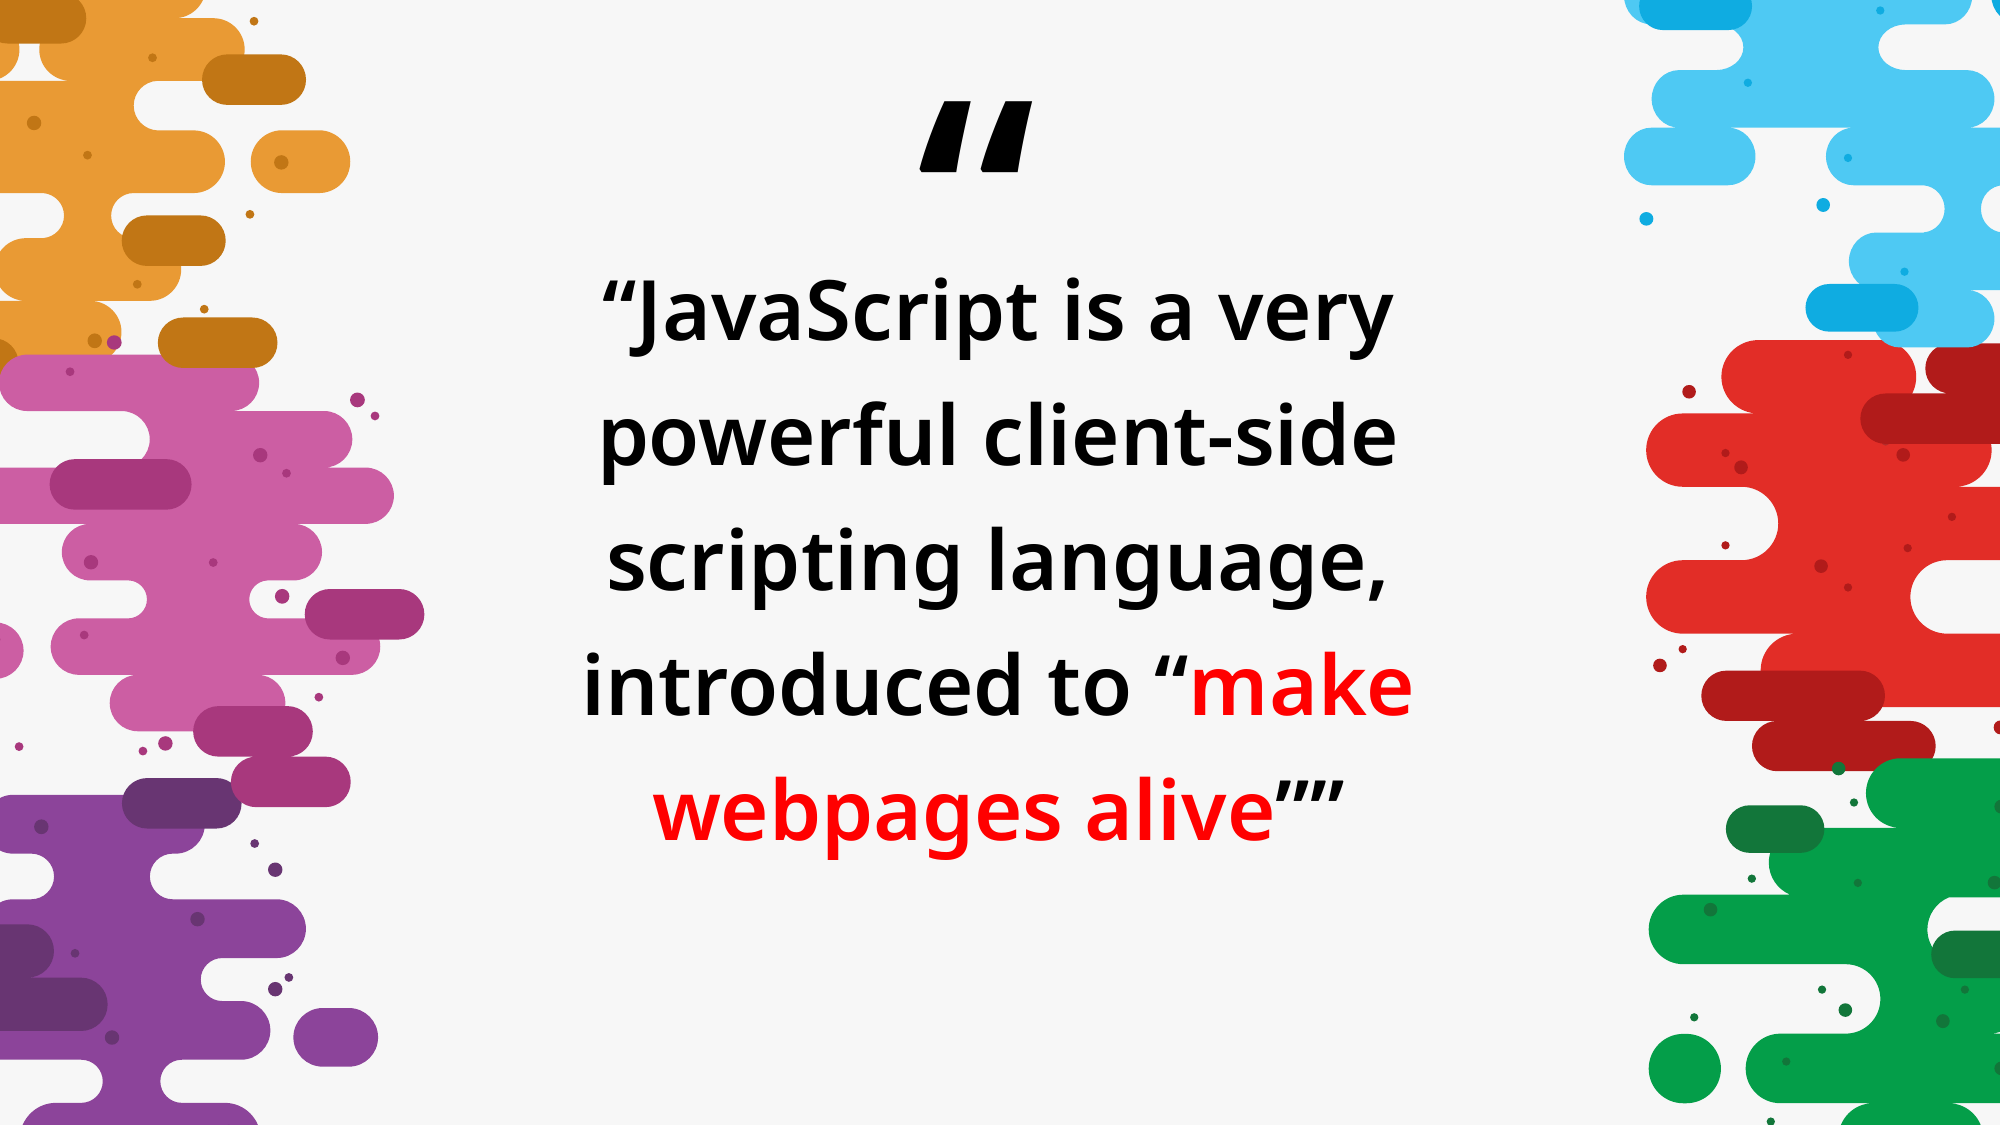

“
“JavaScript is a very powerful client-side scripting language, introduced to “make webpages alive””